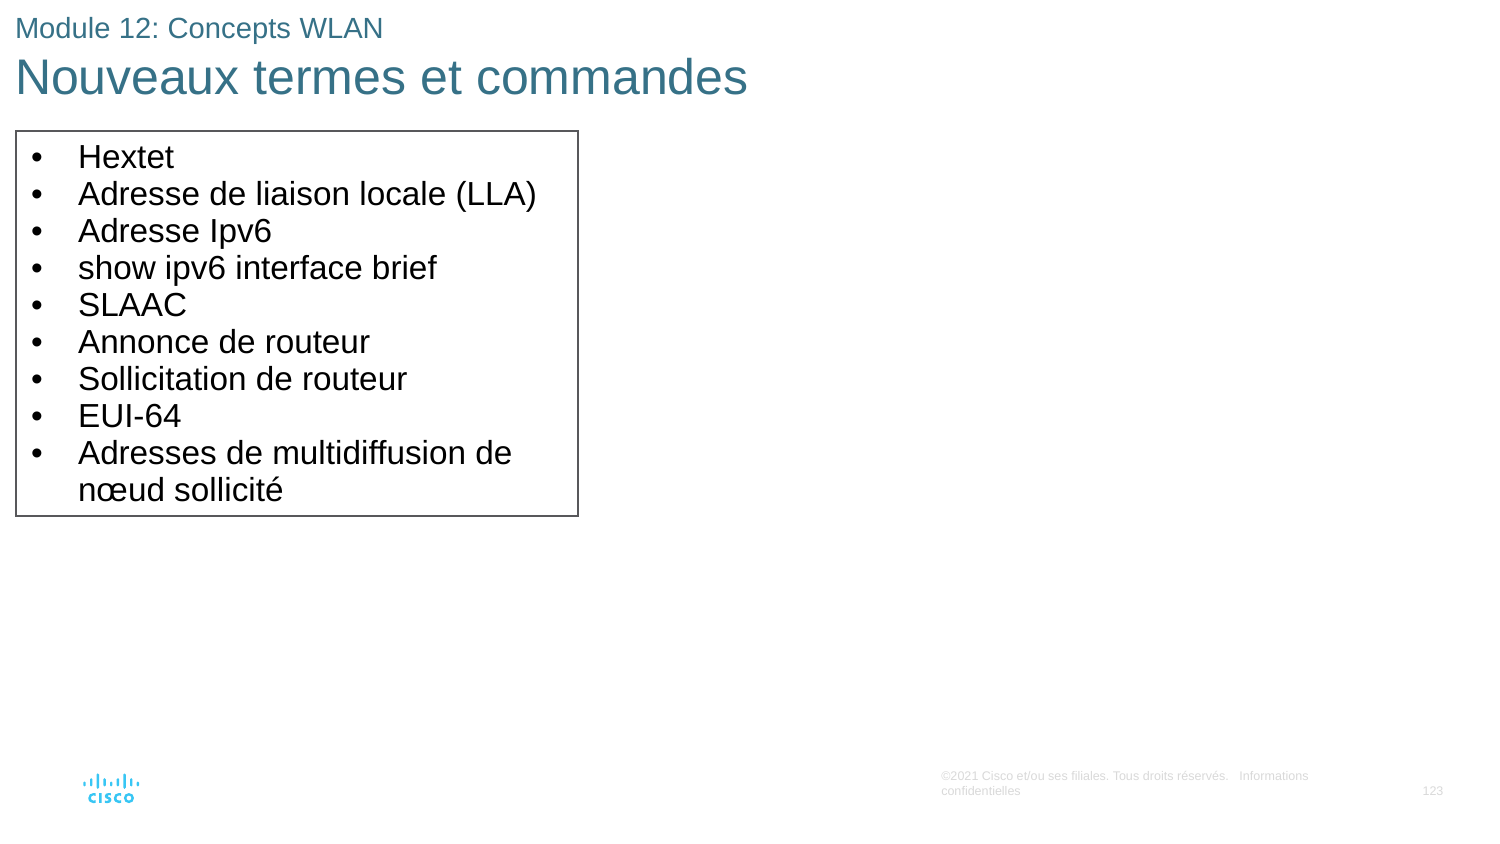

# Module 12: Concepts WLAN Nouveaux termes et commandes
| Hextet Adresse de liaison locale (LLA) Adresse Ipv6 show ipv6 interface brief SLAAC Annonce de routeur Sollicitation de routeur EUI-64 Adresses de multidiffusion de nœud sollicité |
| --- |